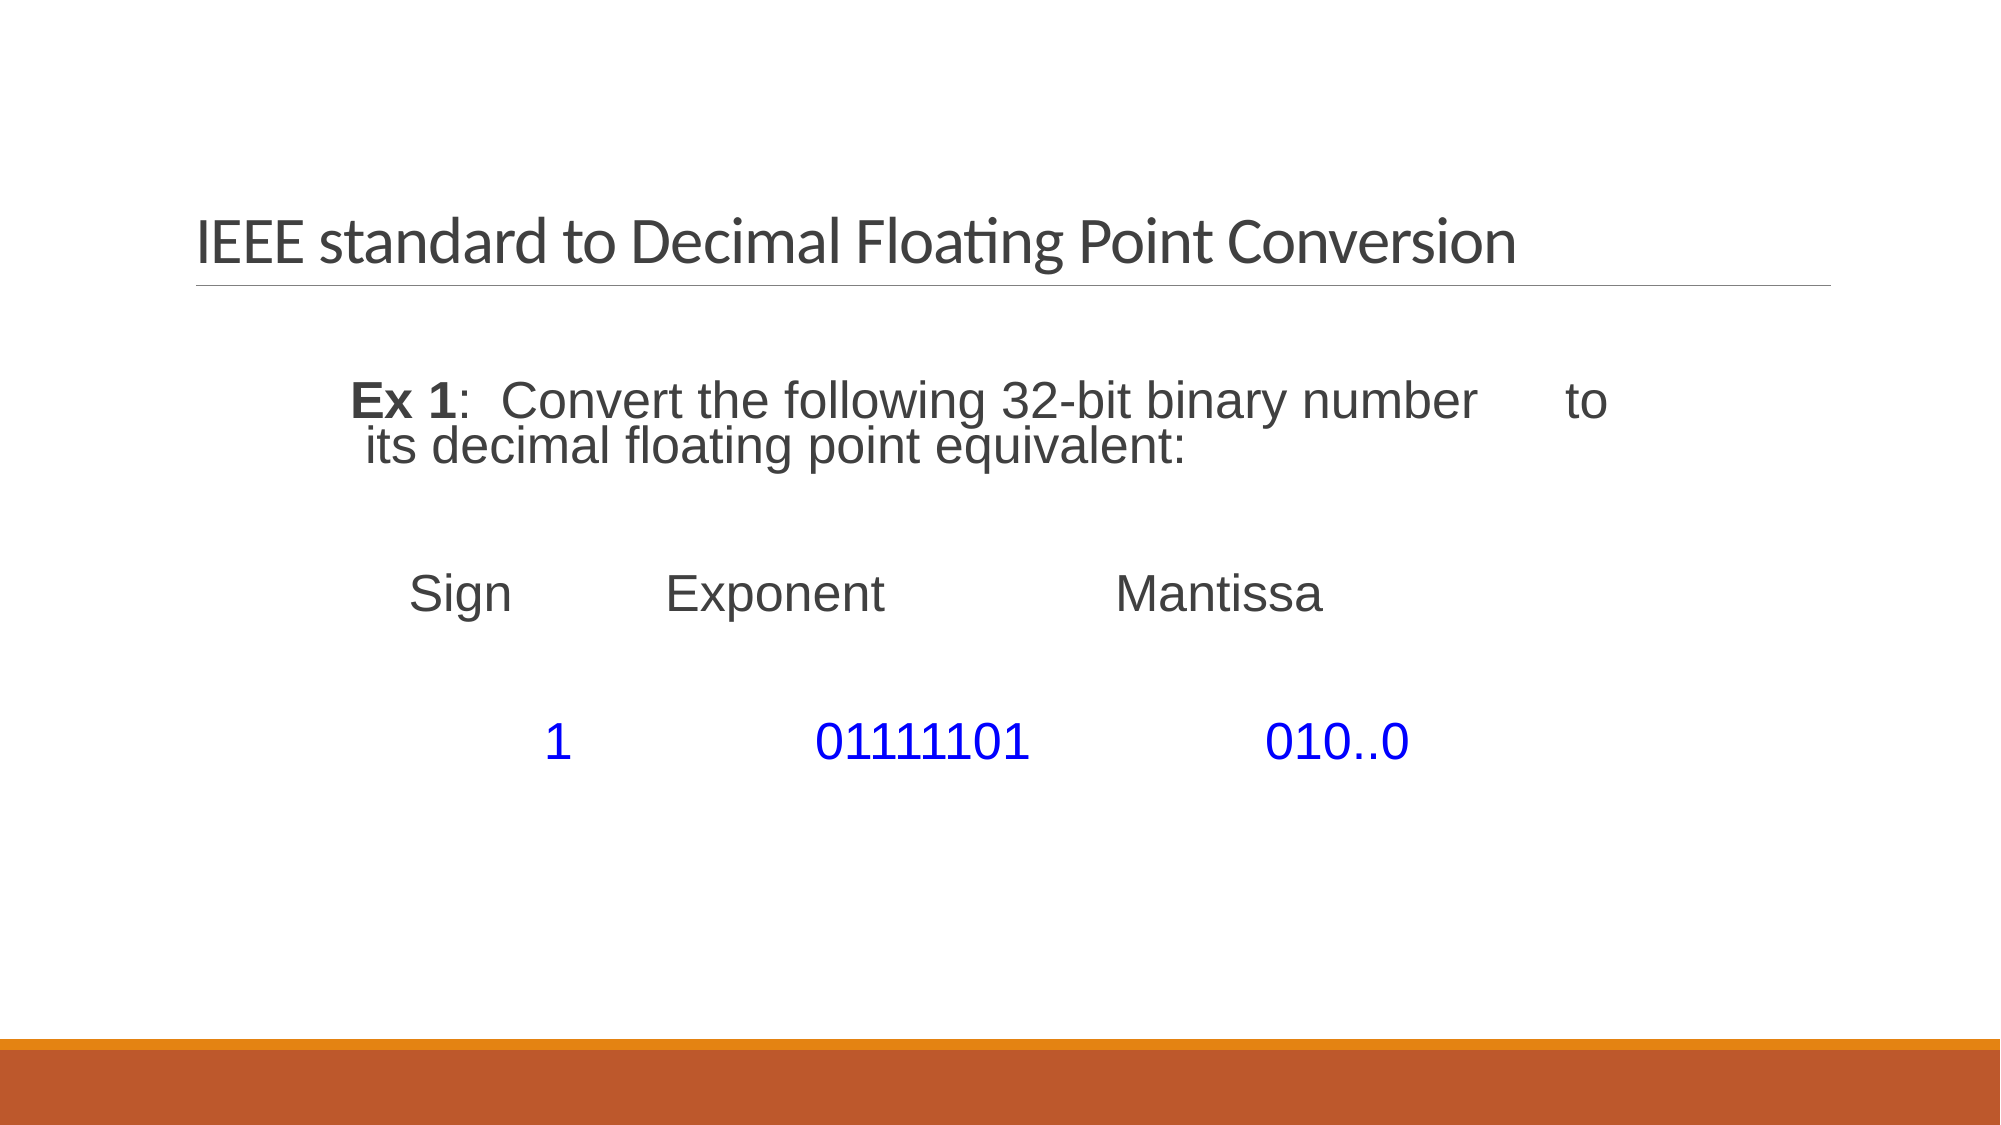

# IEEE standard to Decimal Floating Point Conversion
Ex 1:  Convert the following 32-bit binary number 	to its decimal floating point equivalent:

	   Sign		Exponent		Mantissa

    	  1		01111101		010..0